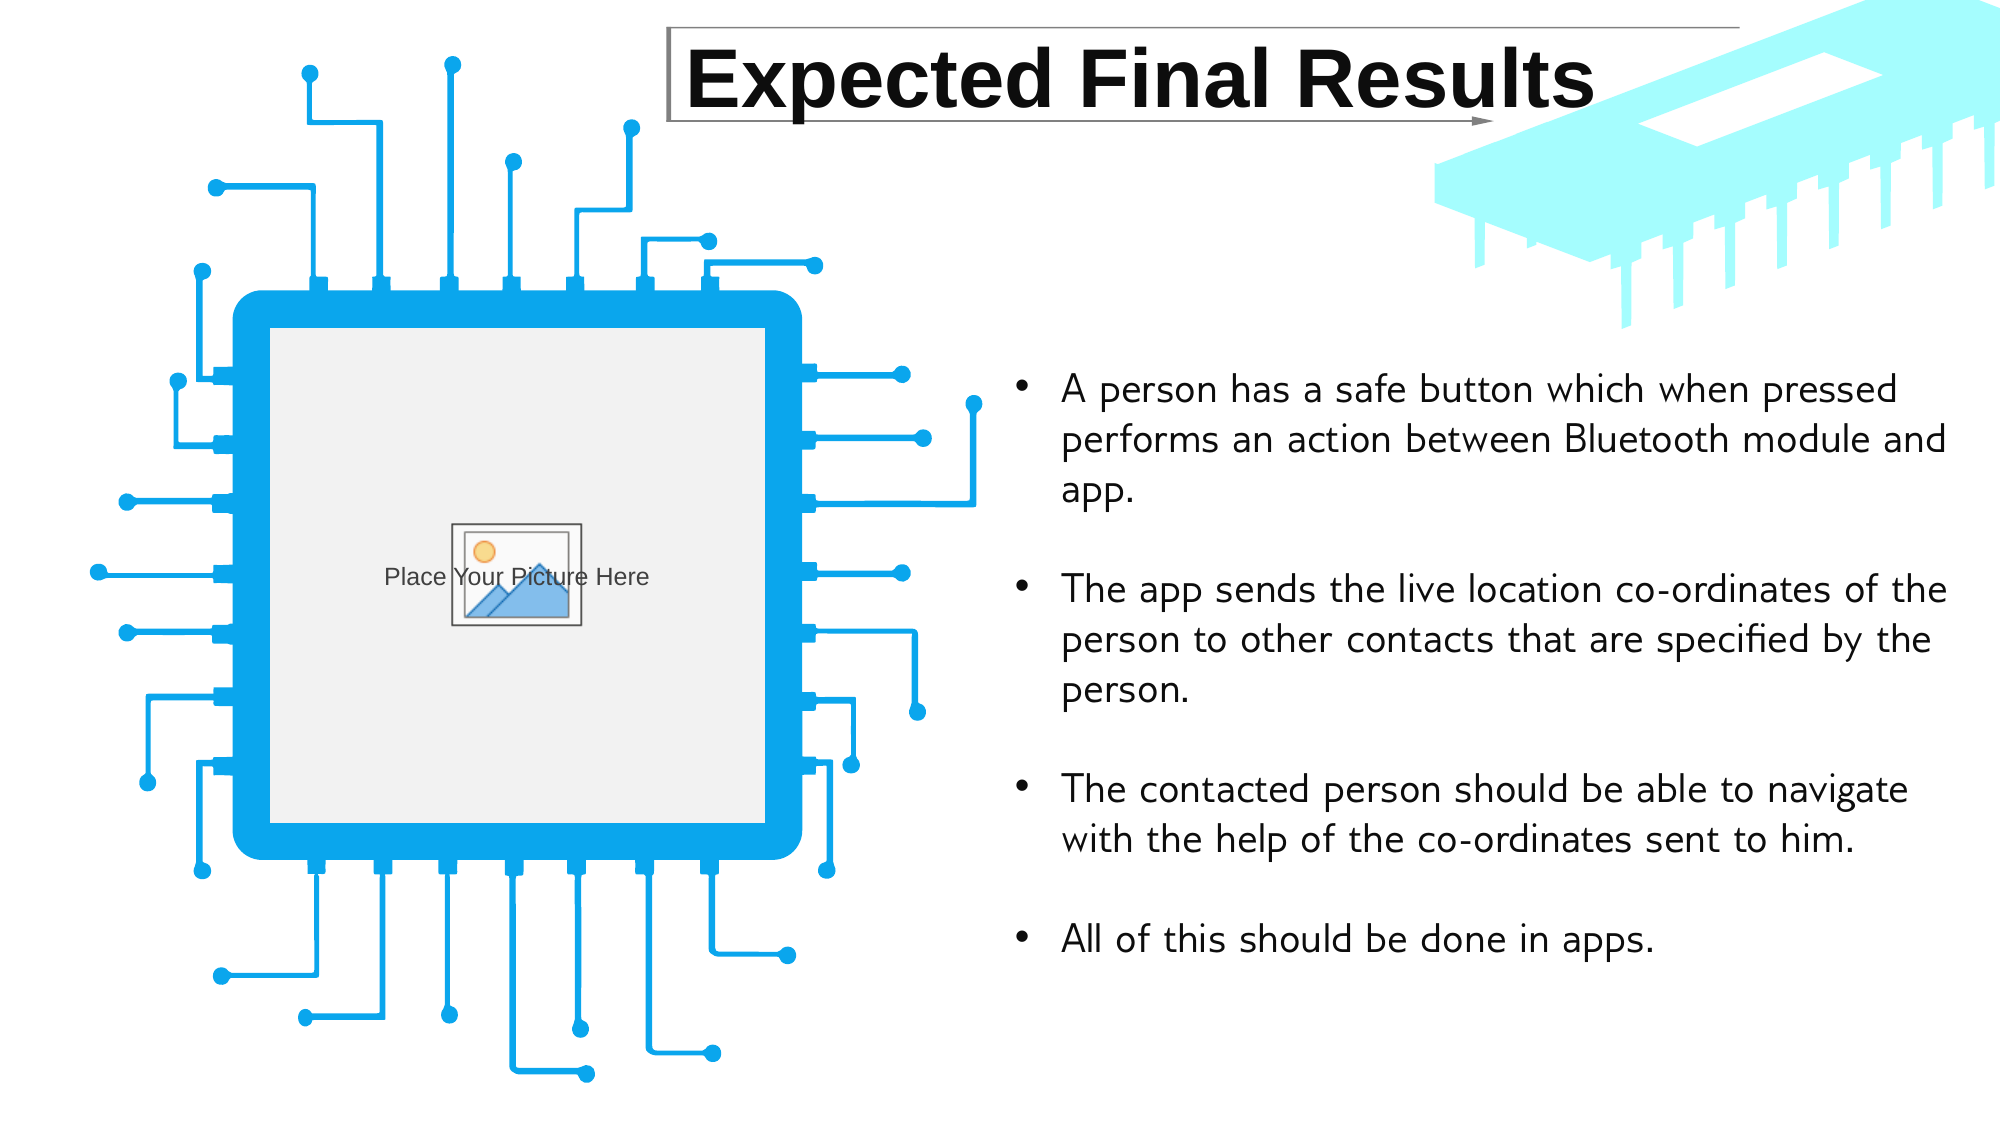

Expected Final Results

A person has a safe button which when pressed performs an action between Bluetooth module and app.

The app sends the live location co-ordinates of the person to other contacts that are specified by the person.

The contacted person should be able to navigate with the help of the co-ordinates sent to him.

All of this should be done in apps.